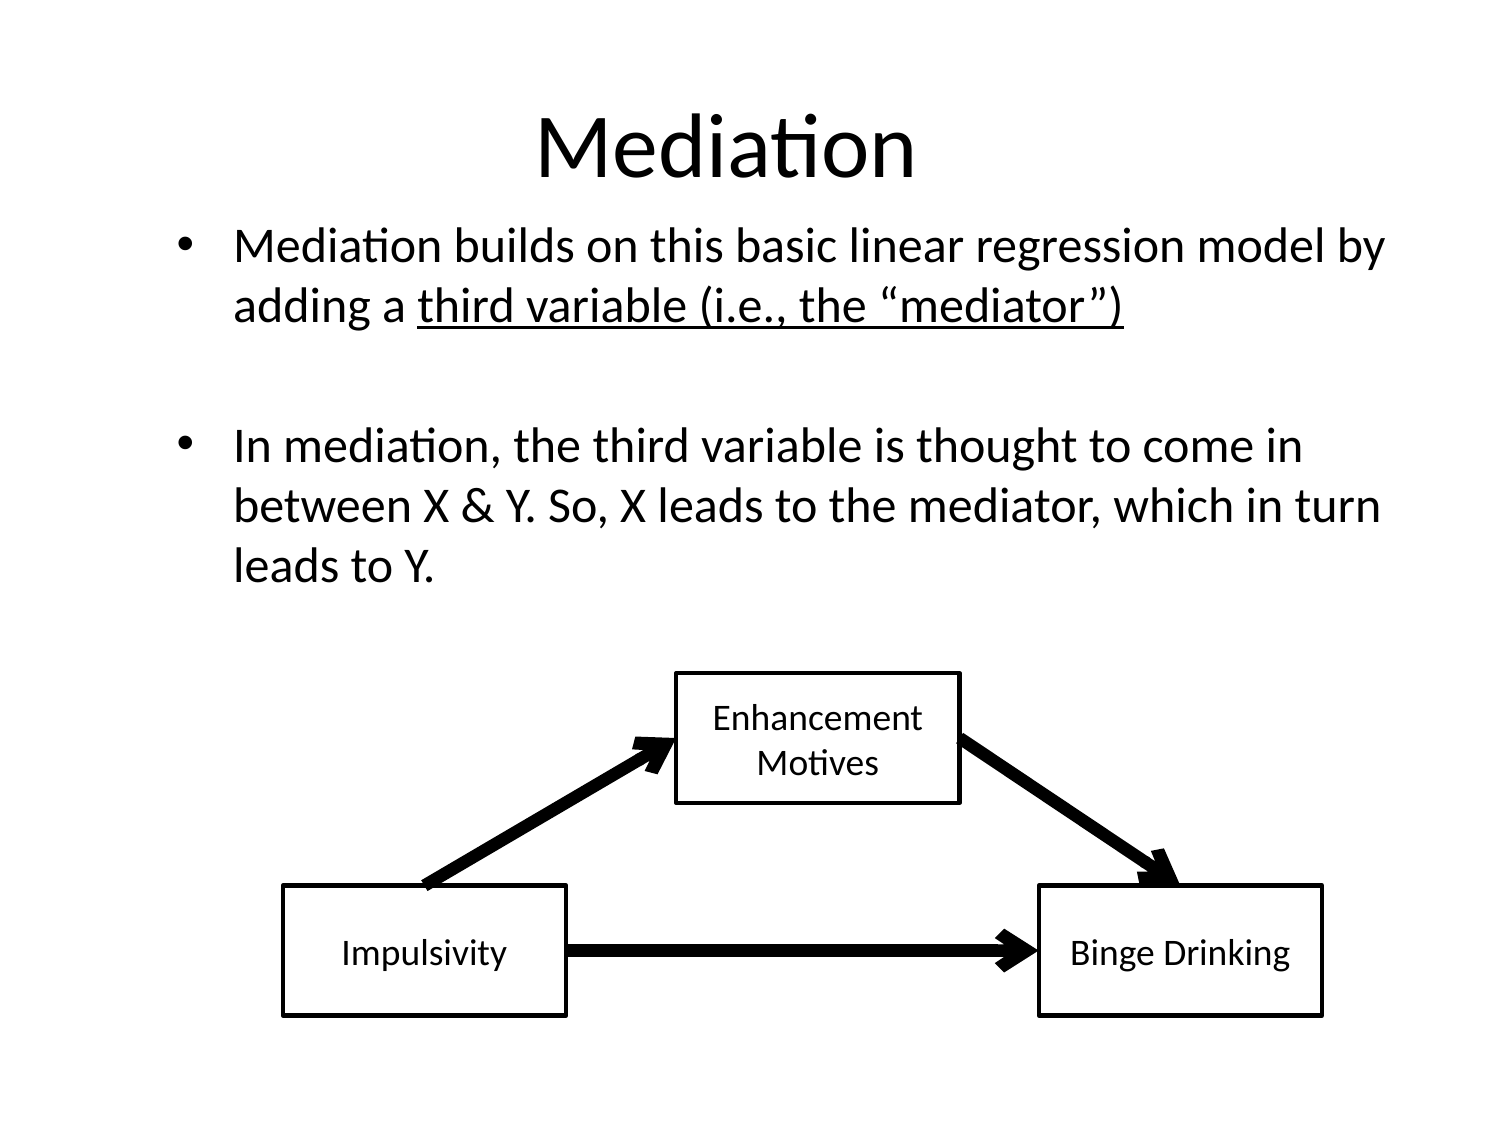

# Mediation
Mediation builds on this basic linear regression model by adding a third variable (i.e., the “mediator”)

In mediation, the third variable is thought to come in between X & Y. So, X leads to the mediator, which in turn leads to Y.

Enhancement Motives
Impulsivity
Binge Drinking